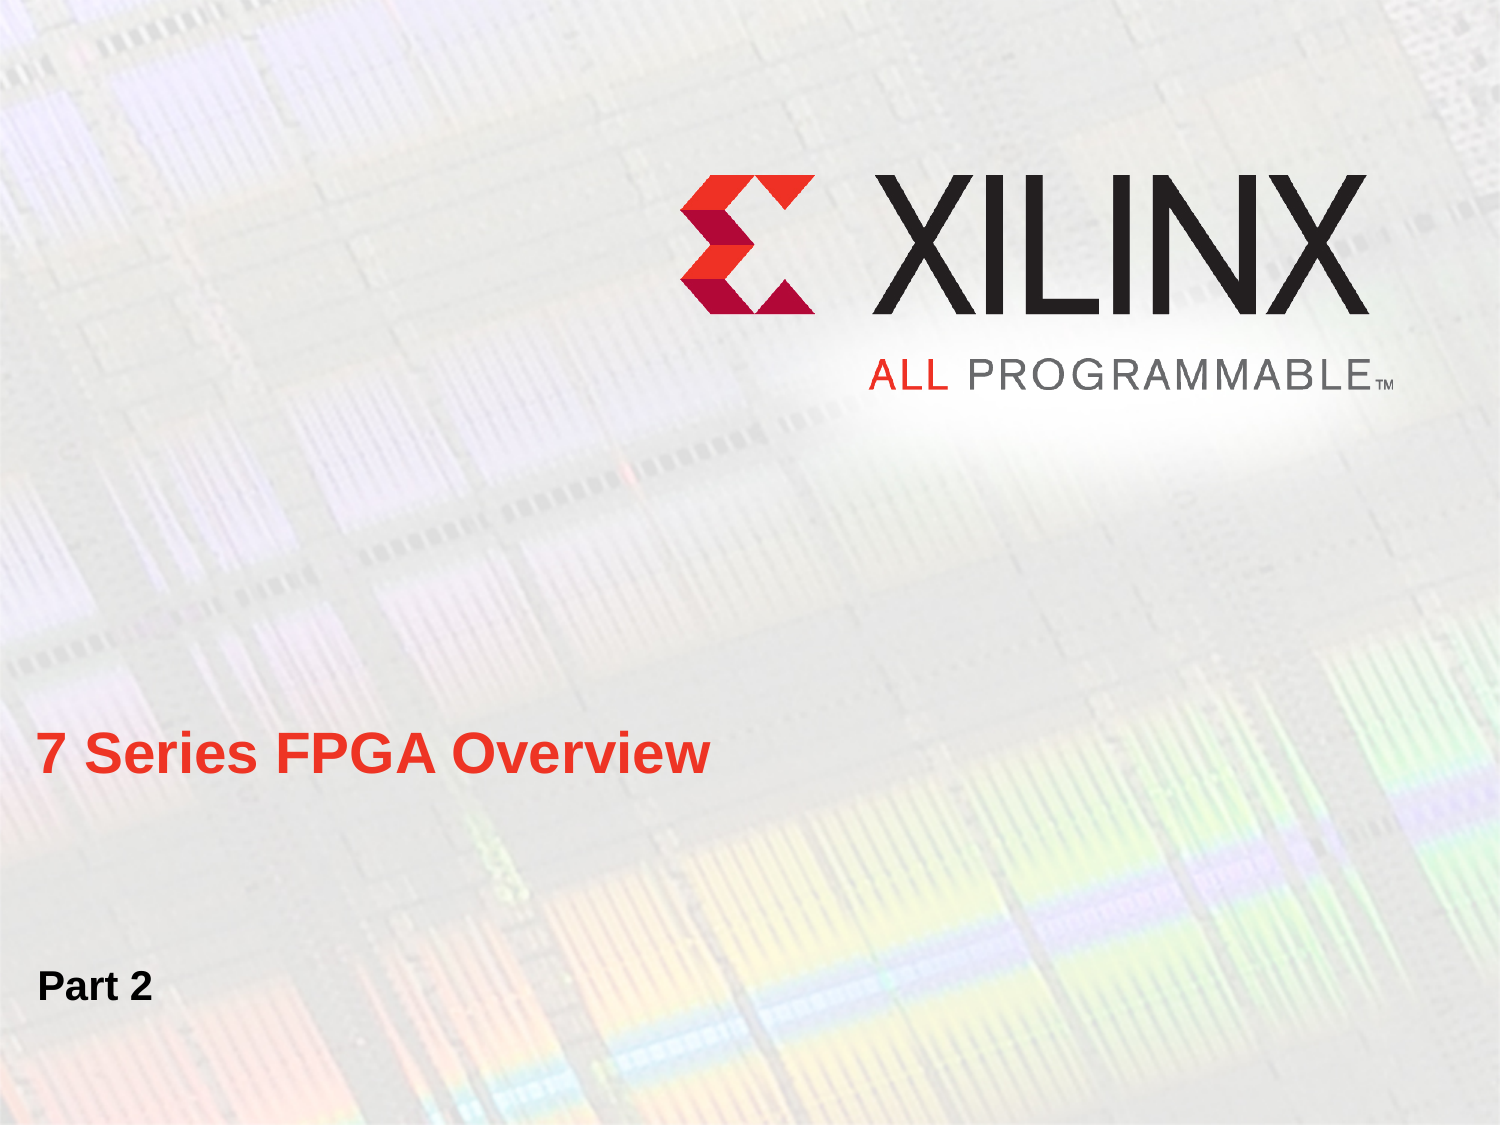

# 7 Series FPGA Overview
Part 2